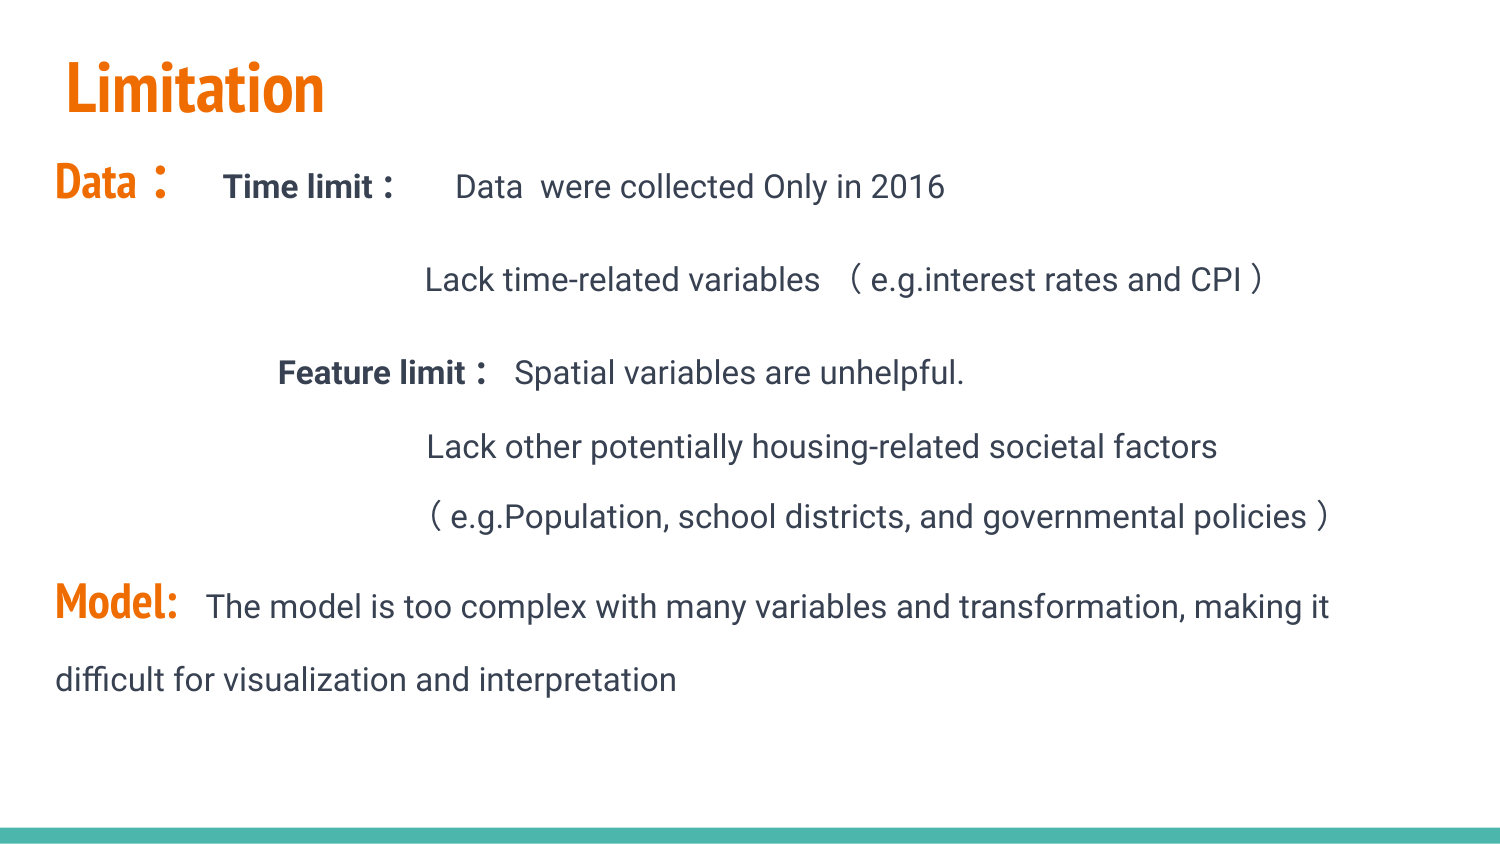

# Limitation
Data：  Time limit：    Data  were collected Only in 2016
                                      Lack time-related variables（e.g.interest rates and CPI）
	         Feature limit：Spatial variables are unhelpful.
Lack other potentially housing-related societal factors
                                          （e.g.Population, school districts, and governmental policies）
Model:   The model is too complex with many variables and transformation, making it
difficult for visualization and interpretation